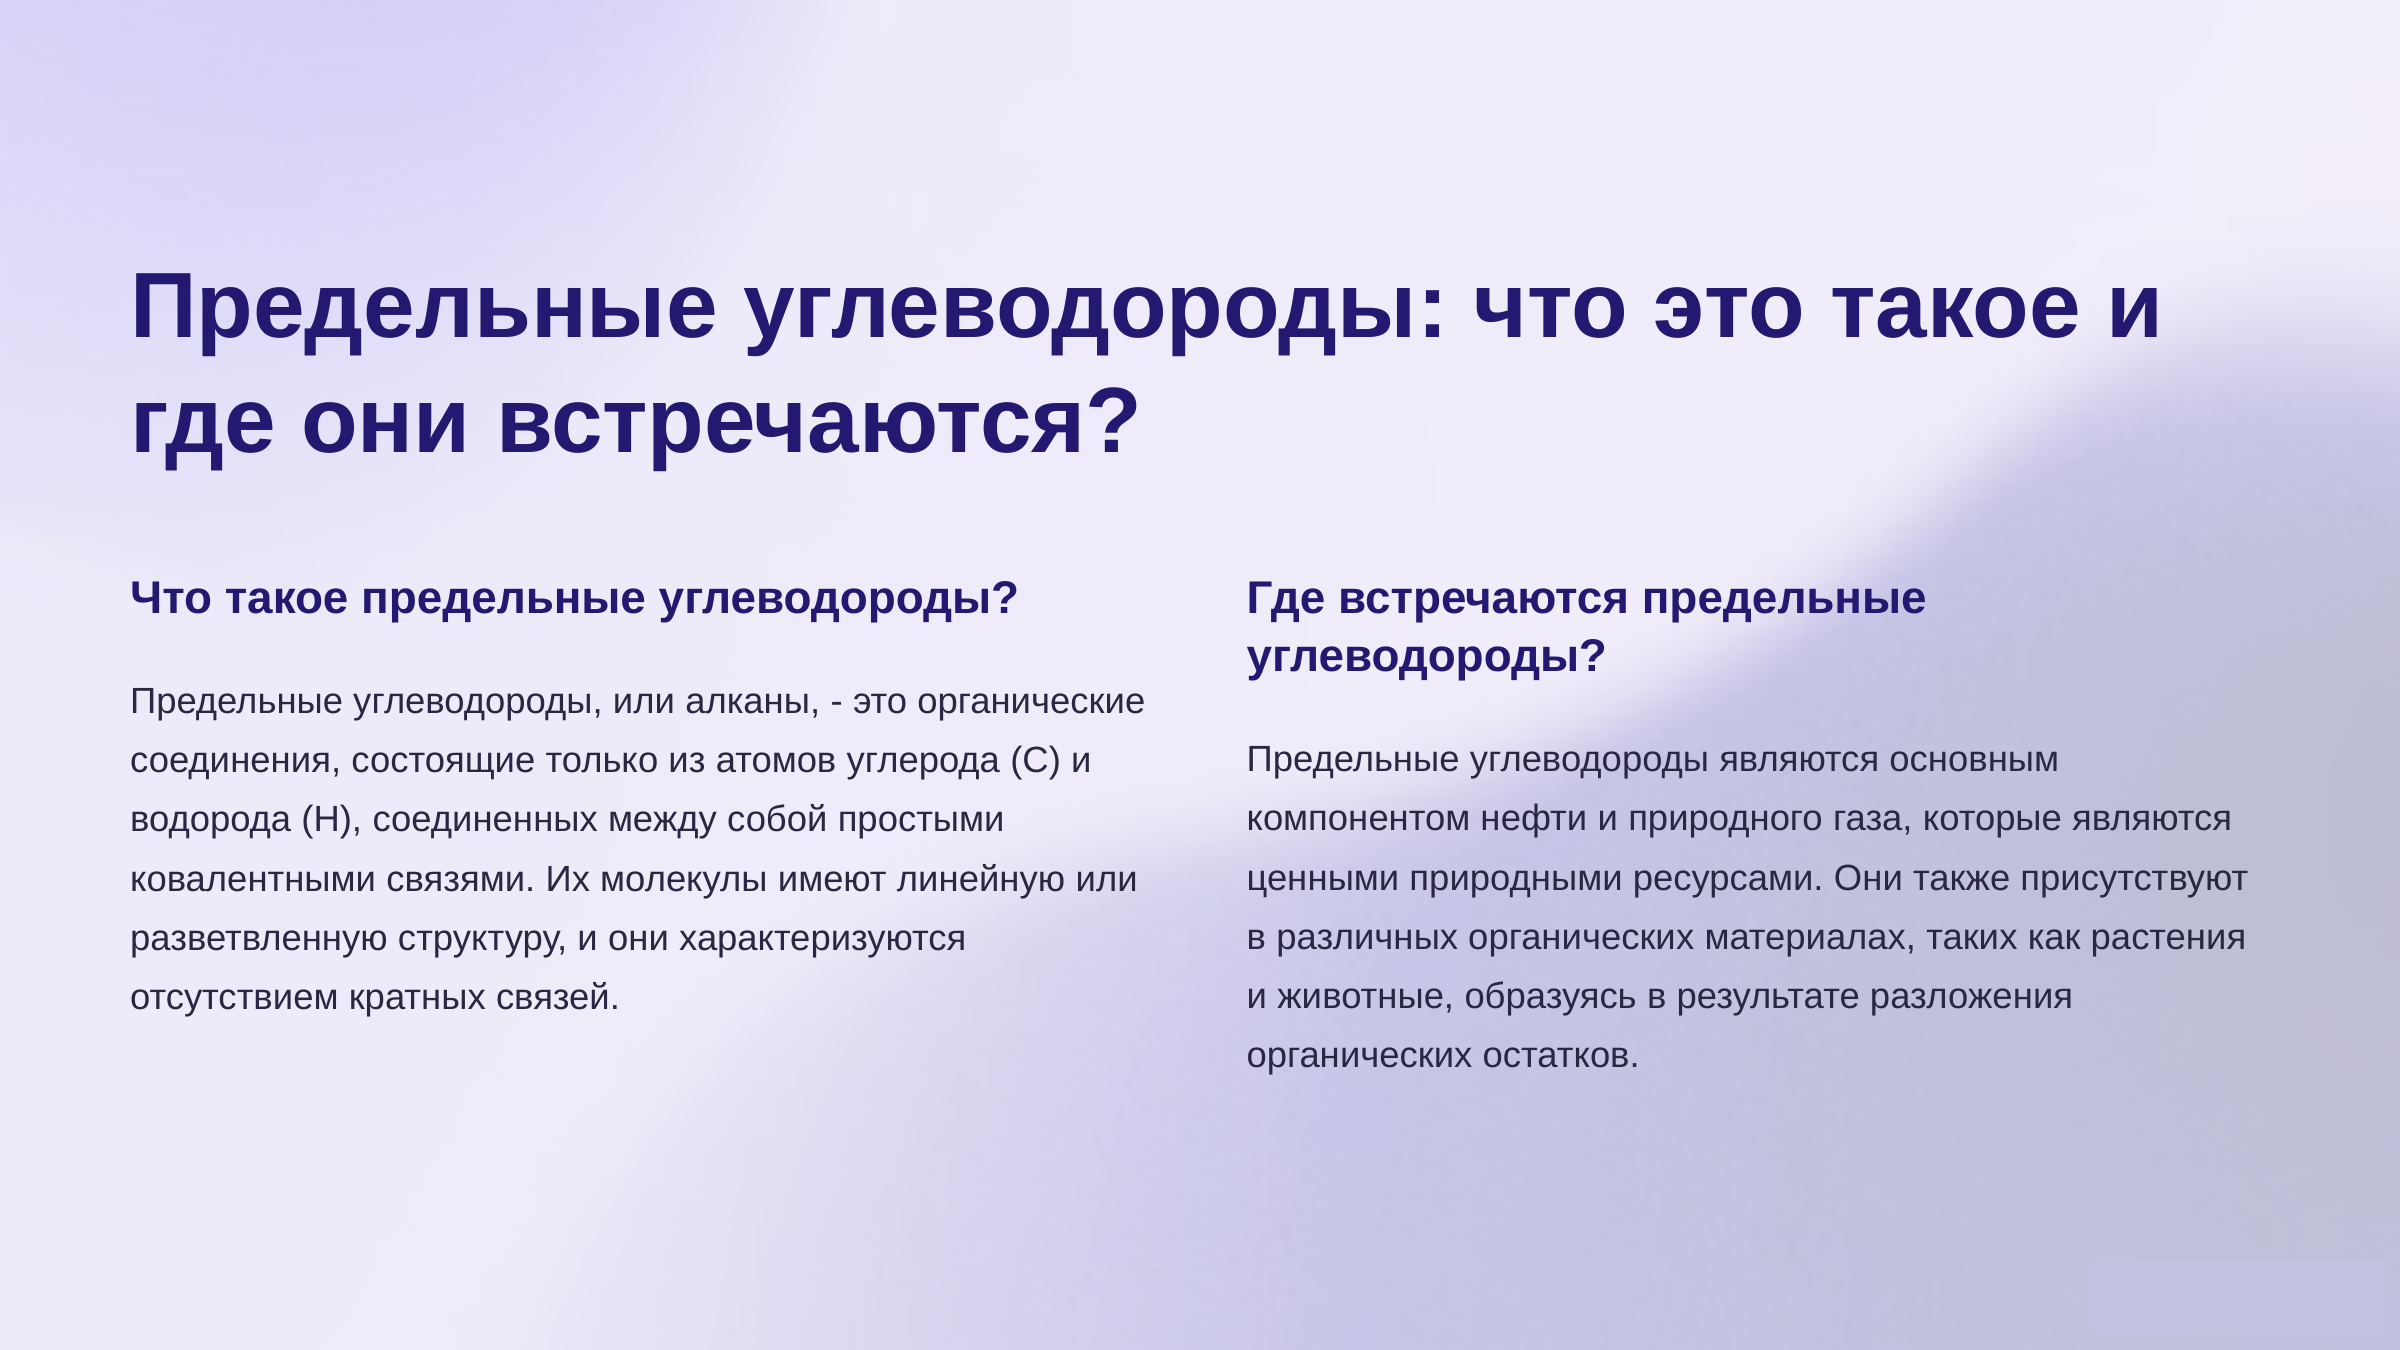

Предельные углеводороды: что это такое и где они встречаются?
Что такое предельные углеводороды?
Где встречаются предельные углеводороды?
Предельные углеводороды, или алканы, - это органические соединения, состоящие только из атомов углерода (C) и водорода (H), соединенных между собой простыми ковалентными связями. Их молекулы имеют линейную или разветвленную структуру, и они характеризуются отсутствием кратных связей.
Предельные углеводороды являются основным компонентом нефти и природного газа, которые являются ценными природными ресурсами. Они также присутствуют в различных органических материалах, таких как растения и животные, образуясь в результате разложения органических остатков.